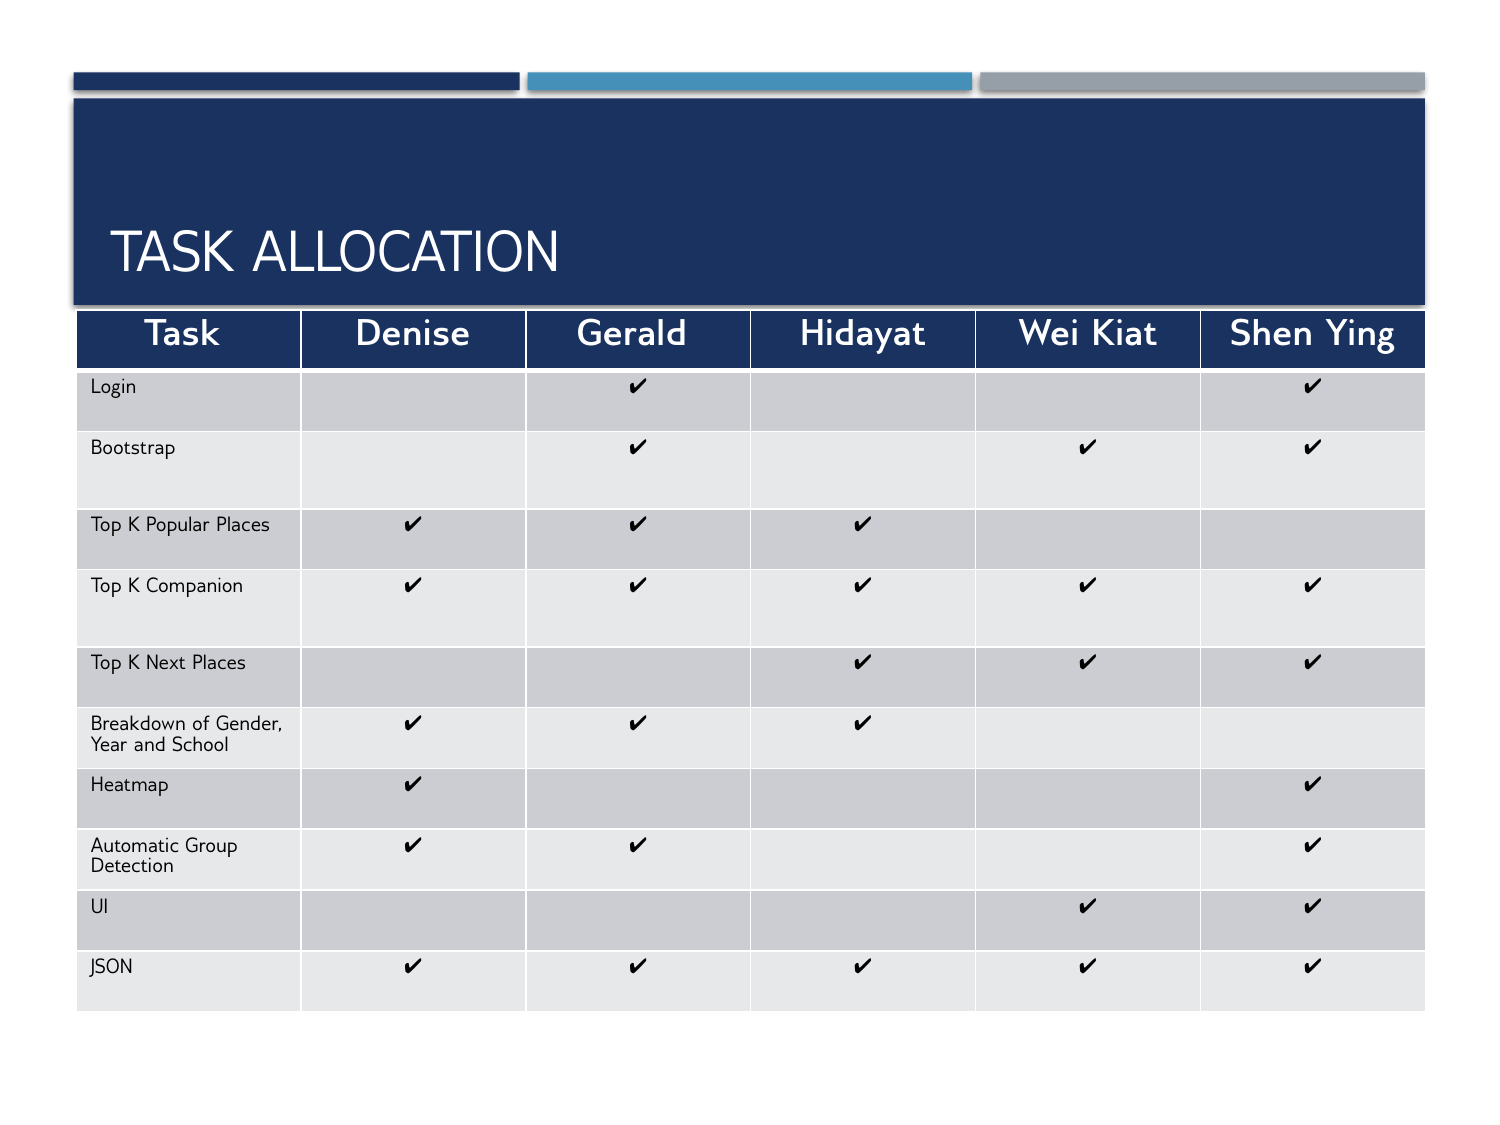

# TASK ALLOCATION
| Task | Denise | Gerald | Hidayat | Wei Kiat | Shen Ying |
| --- | --- | --- | --- | --- | --- |
| Login |  | ✔️ |  |  | ✔️ |
| Bootstrap |  | ✔️ |  | ✔ | ✔️ |
| Top K Popular Places | ✔️ | ✔️ | ✔️ |  |  |
| Top K Companion | ✔️ | ✔️ | ✔️ | ✔️ | ✔️ |
| Top K Next Places |  |  | ✔️ | ✔️ | ✔️ |
| Breakdown of Gender, Year and School | ✔️ | ✔️ | ✔️ |  |  |
| Heatmap | ✔️ |  |  |  | ✔️ |
| Automatic Group Detection | ✔️ | ✔️ |  |  | ✔️ |
| UI |  |  |  | ✔️ | ✔️ |
| JSON | ✔️ | ✔️ | ✔️ | ✔️ | ✔️ |